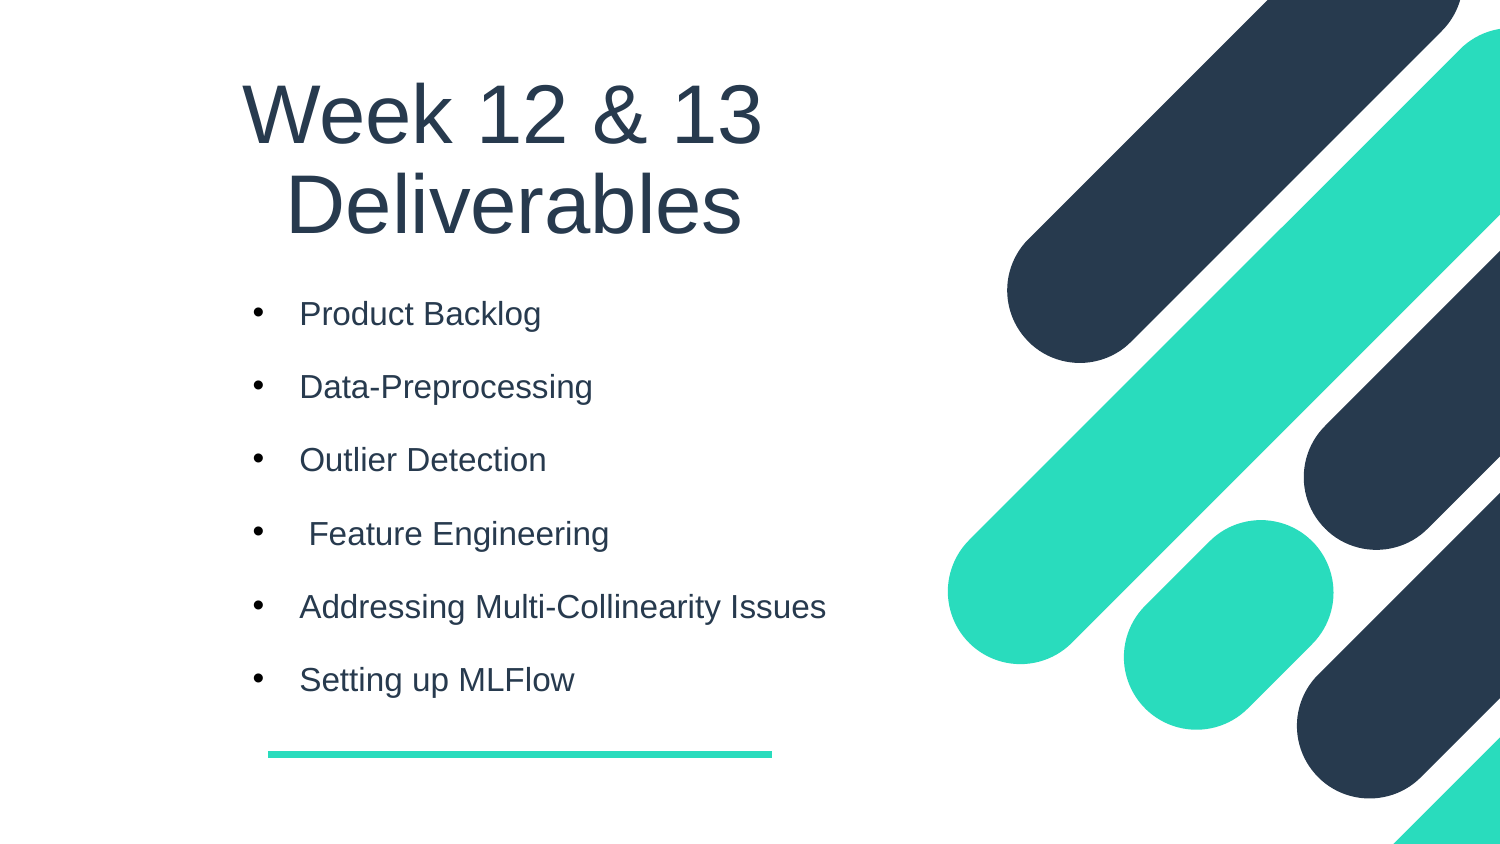

# Week 12 & 13 Deliverables
Product Backlog
Data-Preprocessing
Outlier Detection
 Feature Engineering
Addressing Multi-Collinearity Issues
Setting up MLFlow